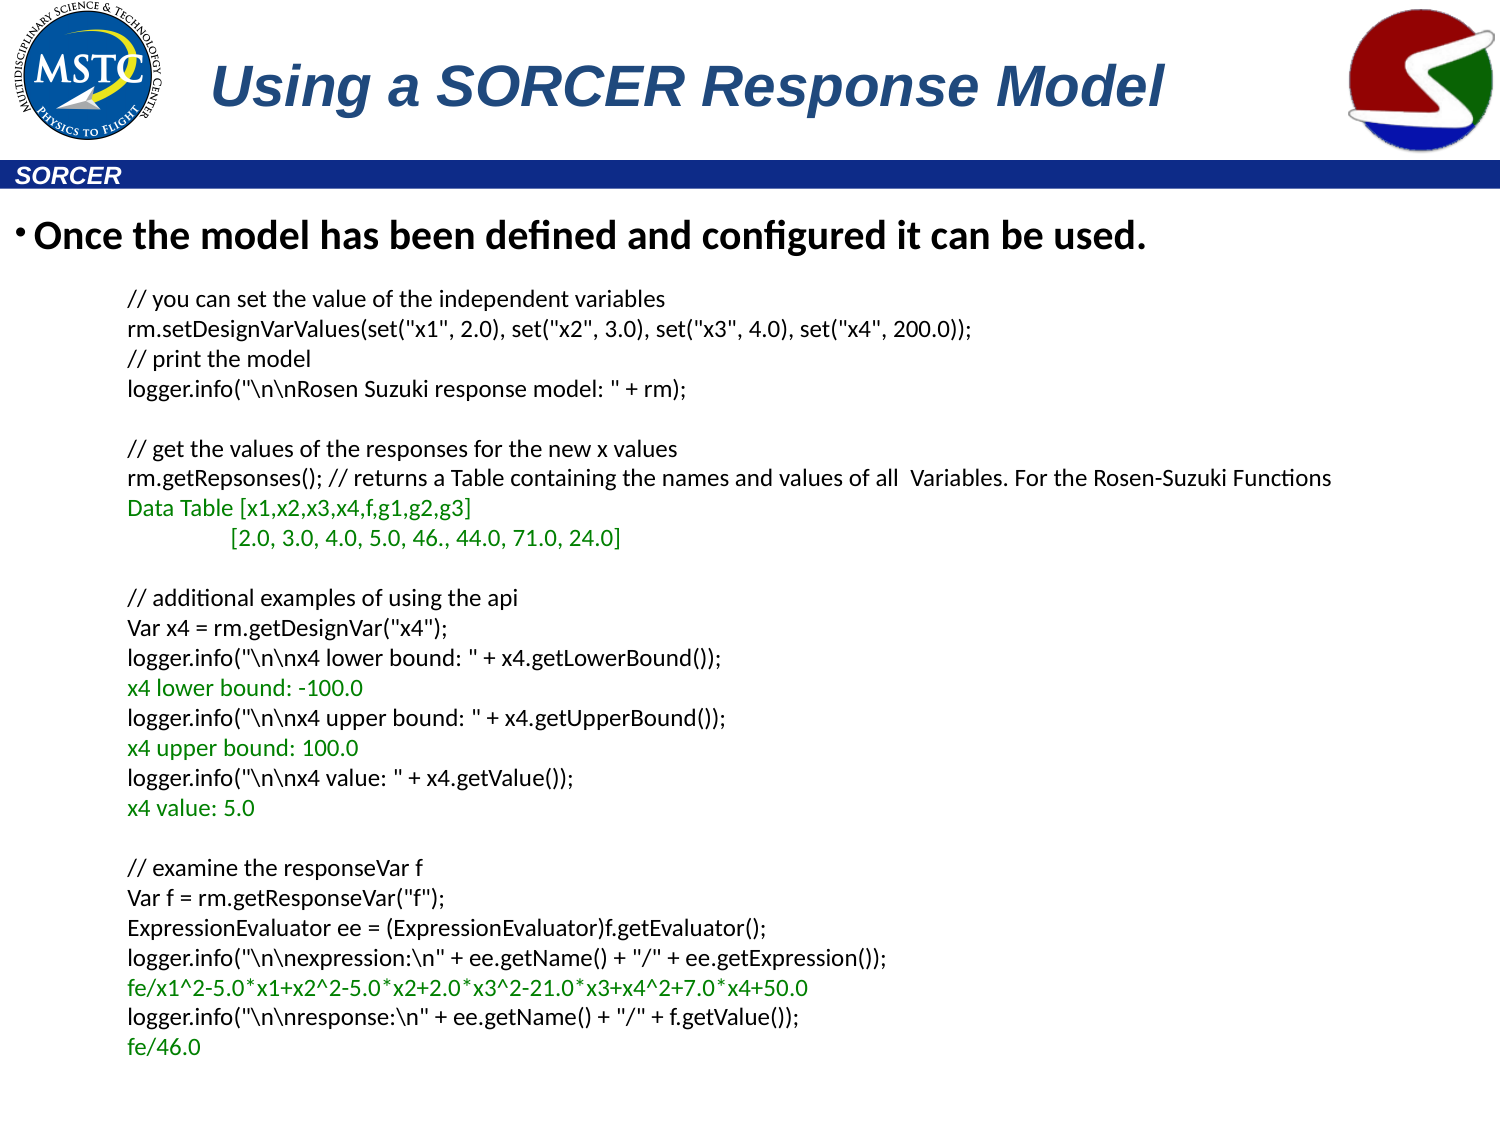

# Using a SORCER Response Model
 Once the model has been defined and configured it can be used.
// you can set the value of the independent variables
rm.setDesignVarValues(set("x1", 2.0), set("x2", 3.0), set("x3", 4.0), set("x4", 200.0));
// print the model
logger.info("\n\nRosen Suzuki response model: " + rm);

// get the values of the responses for the new x values
rm.getRepsonses(); // returns a Table containing the names and values of all  Variables. For the Rosen-Suzuki Functions
Data Table [x1,x2,x3,x4,f,g1,g2,g3]
                  [2.0, 3.0, 4.0, 5.0, 46., 44.0, 71.0, 24.0]

// additional examples of using the api
Var x4 = rm.getDesignVar("x4");
logger.info("\n\nx4 lower bound: " + x4.getLowerBound());
x4 lower bound: -100.0
logger.info("\n\nx4 upper bound: " + x4.getUpperBound());
x4 upper bound: 100.0
logger.info("\n\nx4 value: " + x4.getValue());
x4 value: 5.0

// examine the responseVar f
Var f = rm.getResponseVar("f");
ExpressionEvaluator ee = (ExpressionEvaluator)f.getEvaluator();
logger.info("\n\nexpression:\n" + ee.getName() + "/" + ee.getExpression());
fe/x1^2-5.0*x1+x2^2-5.0*x2+2.0*x3^2-21.0*x3+x4^2+7.0*x4+50.0
logger.info("\n\nresponse:\n" + ee.getName() + "/" + f.getValue());
fe/46.0